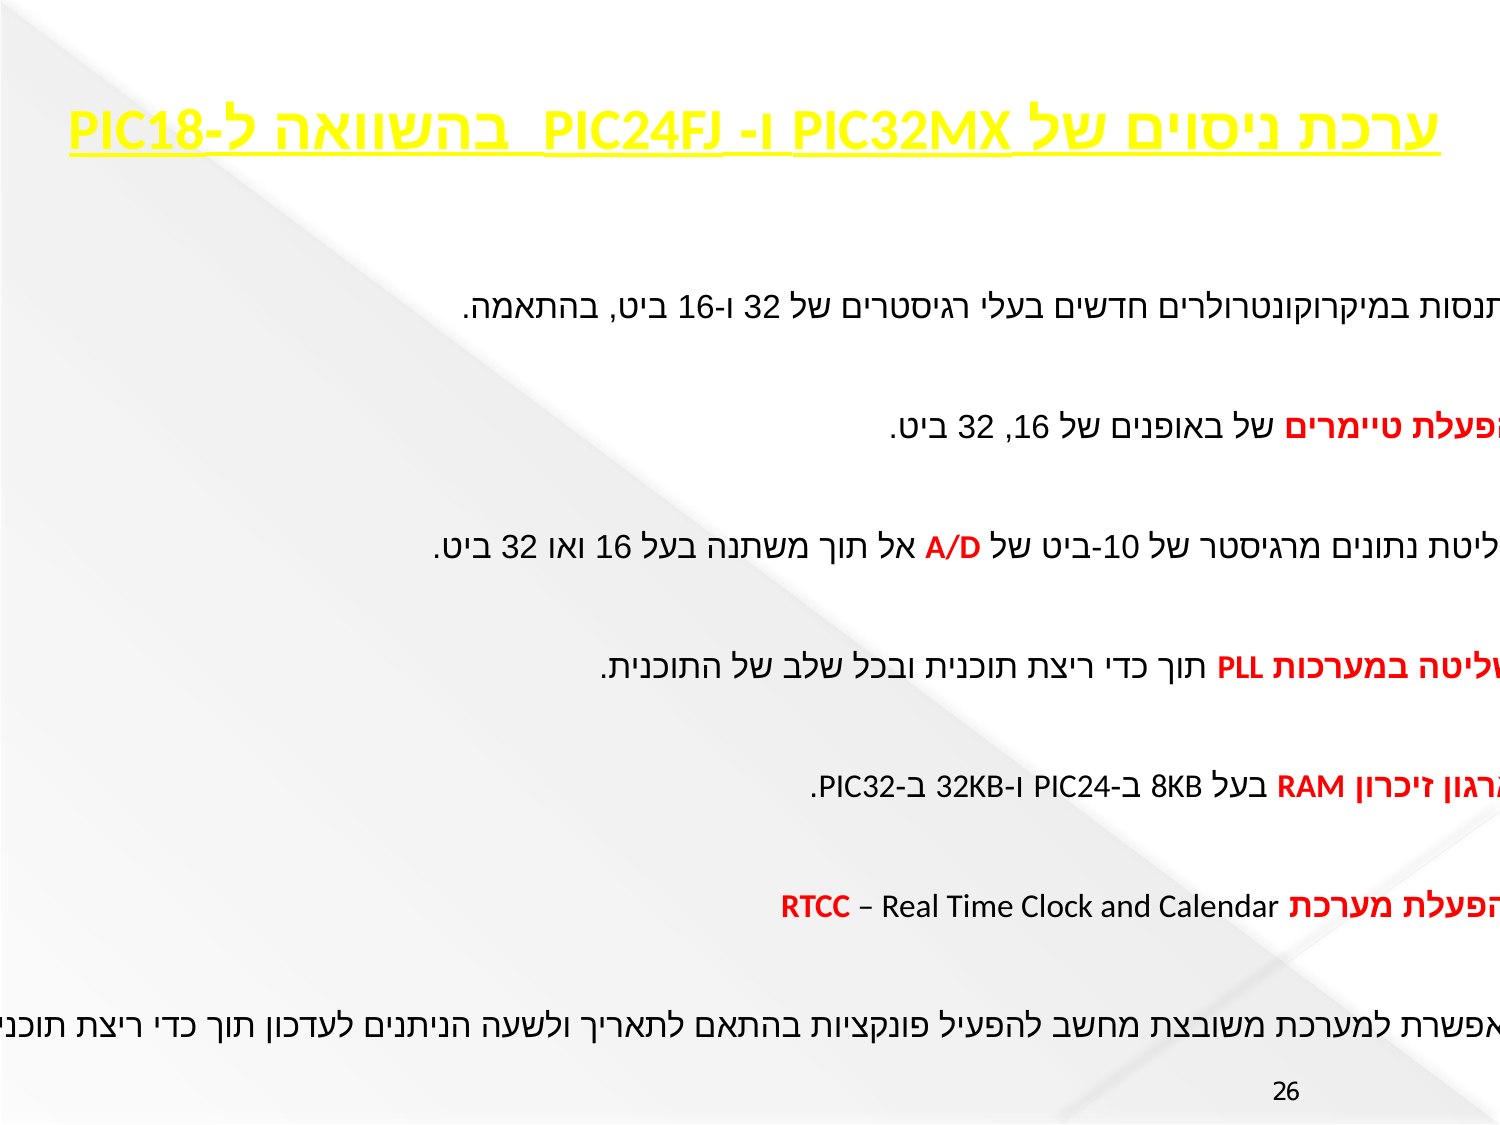

ערכת ניסוים של PIC32MX ו- PIC24FJ  בהשוואה ל-PIC18

התנסות במיקרוקונטרולרים חדשים בעלי רגיסטרים של 32 ו-16 ביט, בהתאמה.
הפעלת טיימרים של באופנים של 16, 32 ביט.
קליטת נתונים מרגיסטר של 10-ביט של A/D אל תוך משתנה בעל 16 ואו 32 ביט.
שליטה במערכות PLL תוך כדי ריצת תוכנית ובכל שלב של התוכנית.
ארגון זיכרון RAM בעל 8KB ב-PIC24 ו-32KB ב-PIC32.
 הפעלת מערכת RTCC – Real Time Clock and Calendar
מאפשרת למערכת משובצת מחשב להפעיל פונקציות בהתאם לתאריך ולשעה הניתנים לעדכון תוך כדי ריצת תוכנית.

26